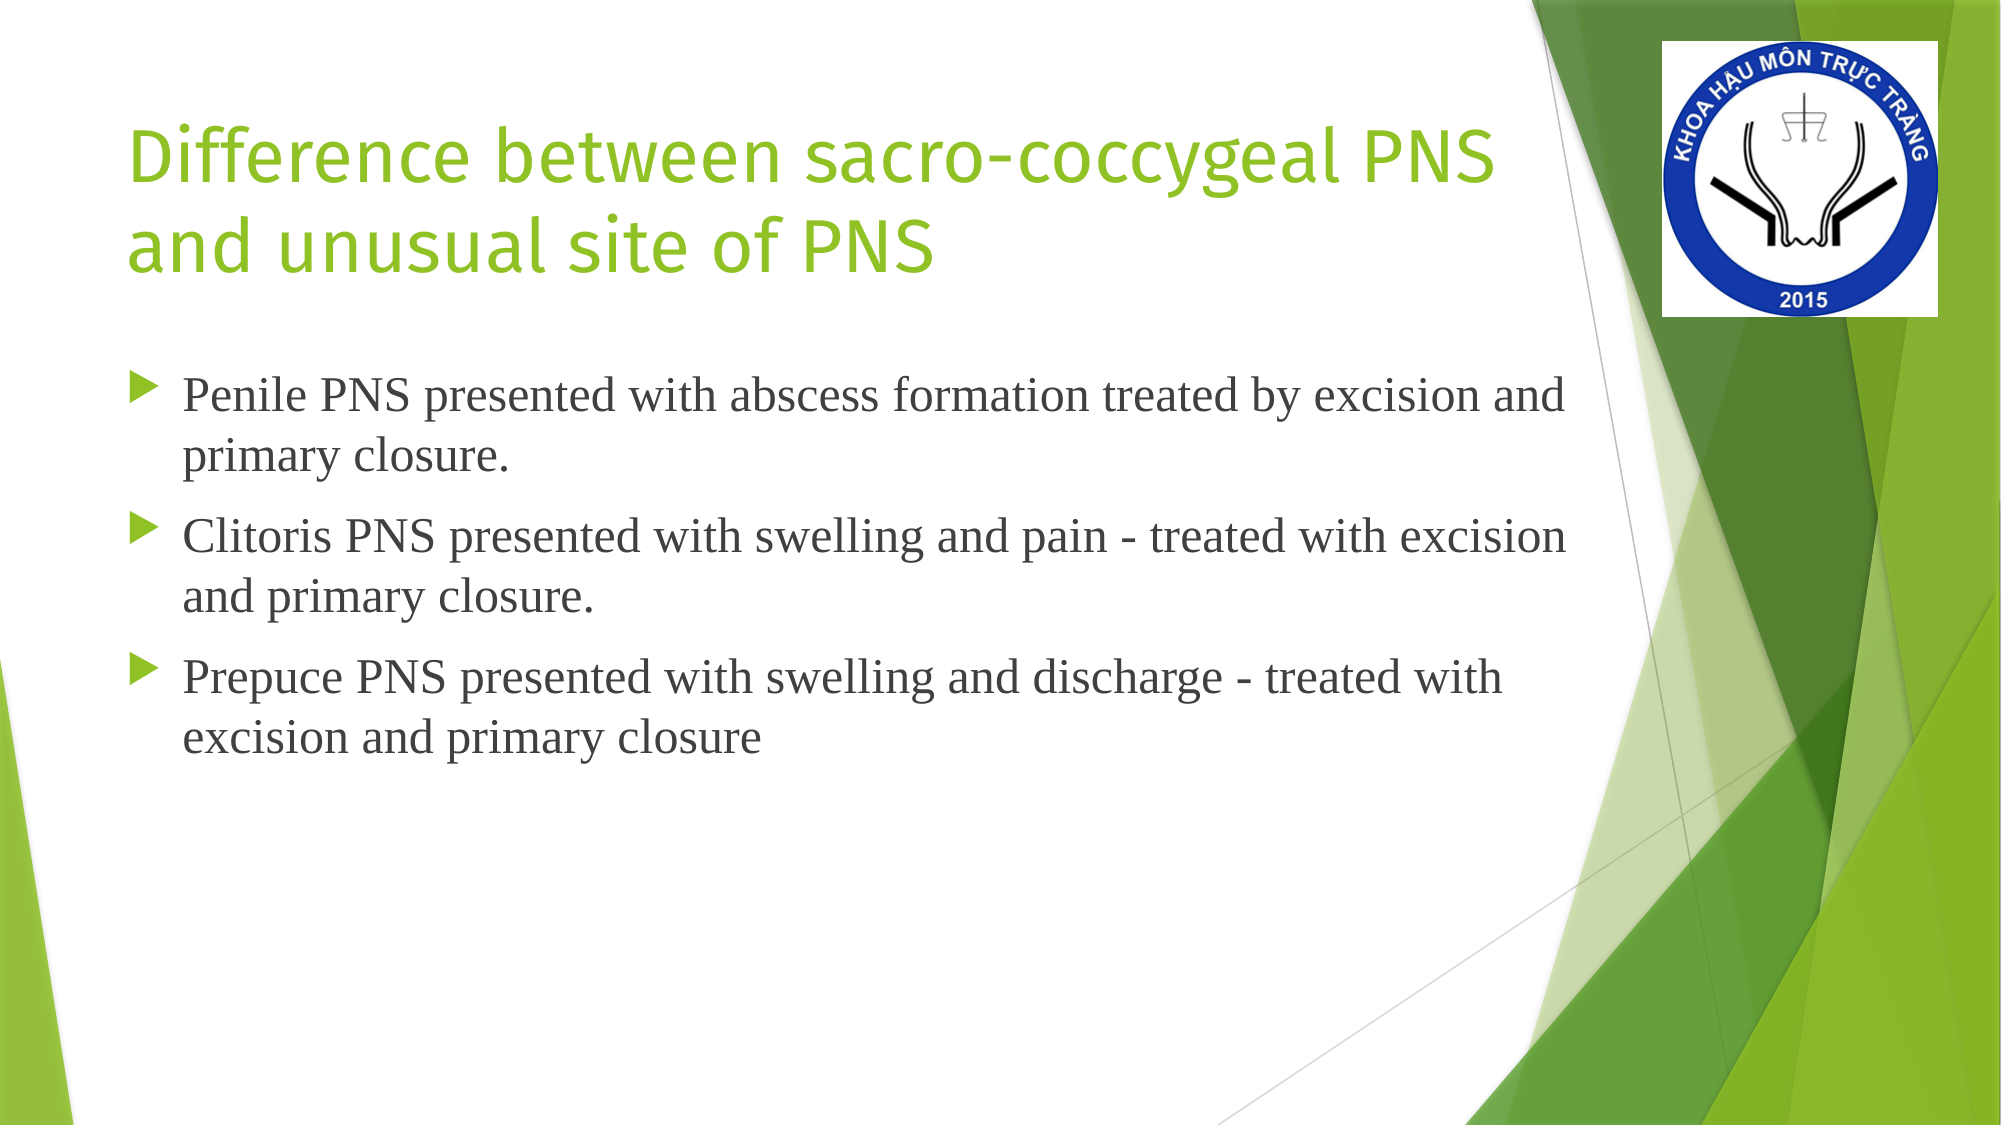

# Difference between sacro-coccygeal PNS and unusual site of PNS
Penile PNS presented with abscess formation treated by excision and primary closure.
Clitoris PNS presented with swelling and pain - treated with excision and primary closure.
Prepuce PNS presented with swelling and discharge - treated with excision and primary closure